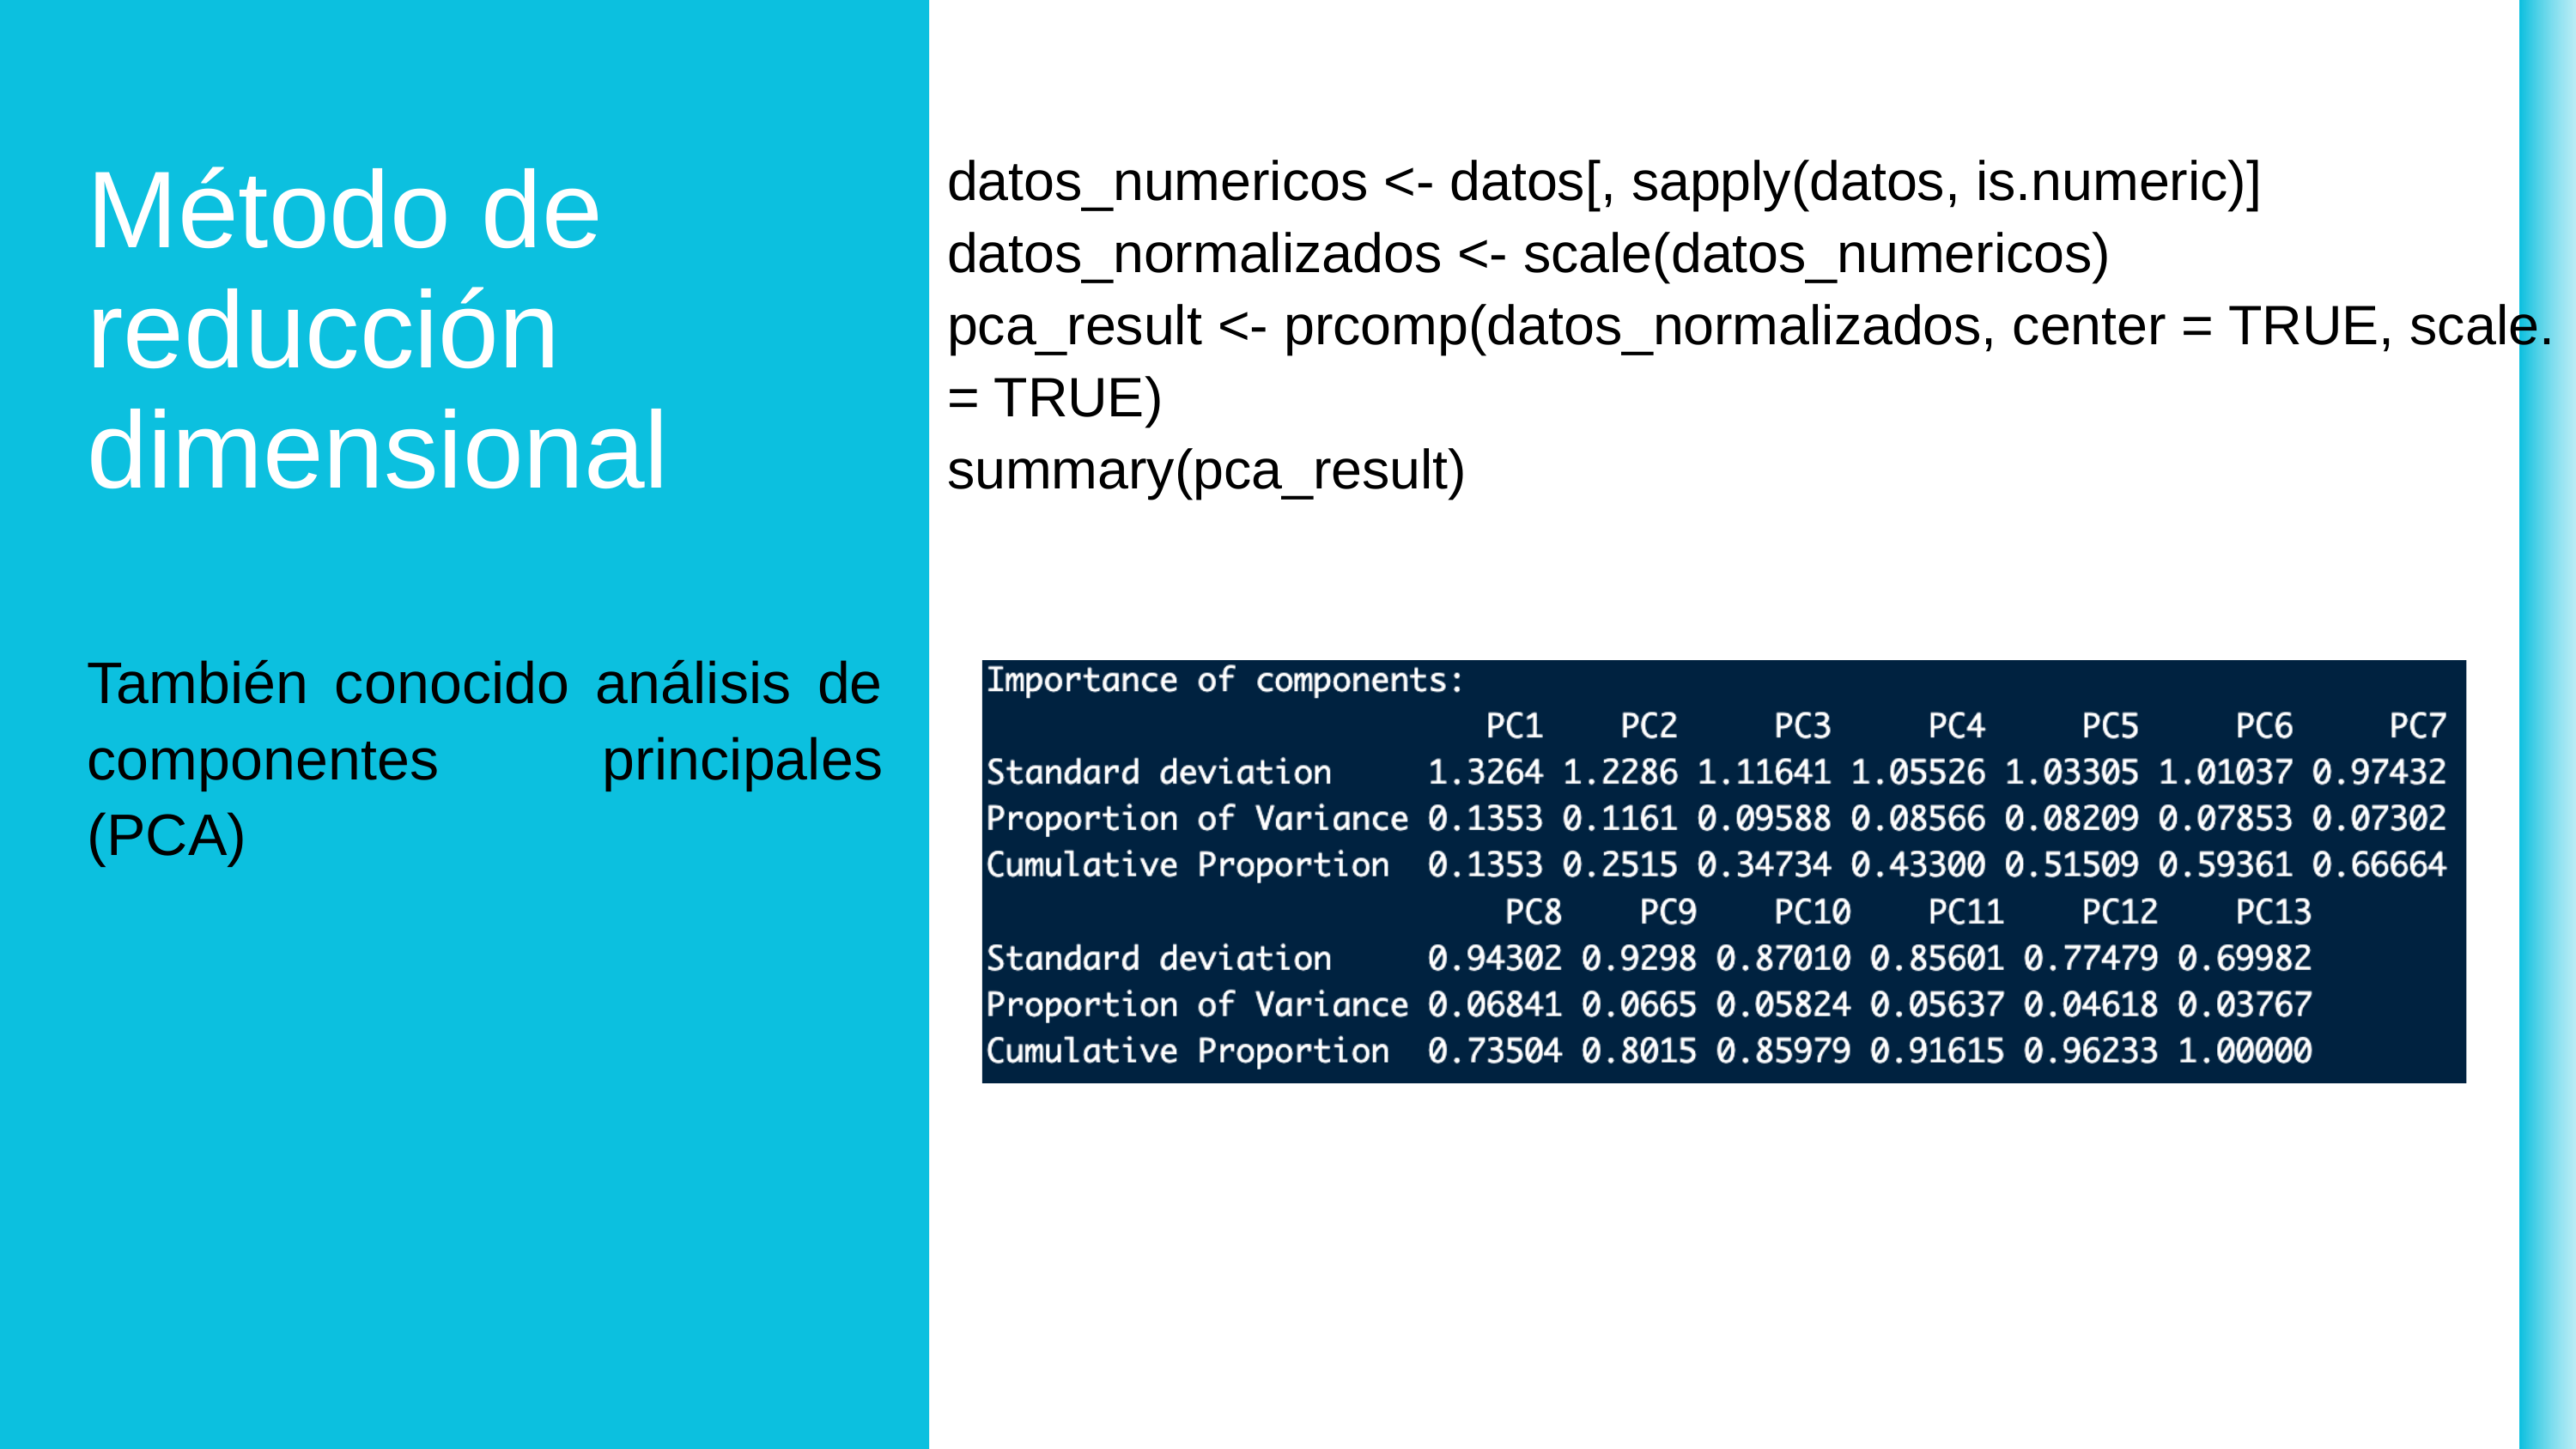

datos_numericos <- datos[, sapply(datos, is.numeric)]
datos_normalizados <- scale(datos_numericos)
pca_result <- prcomp(datos_normalizados, center = TRUE, scale. = TRUE)
summary(pca_result)
Método de reducción dimensional
También conocido análisis de componentes principales (PCA)